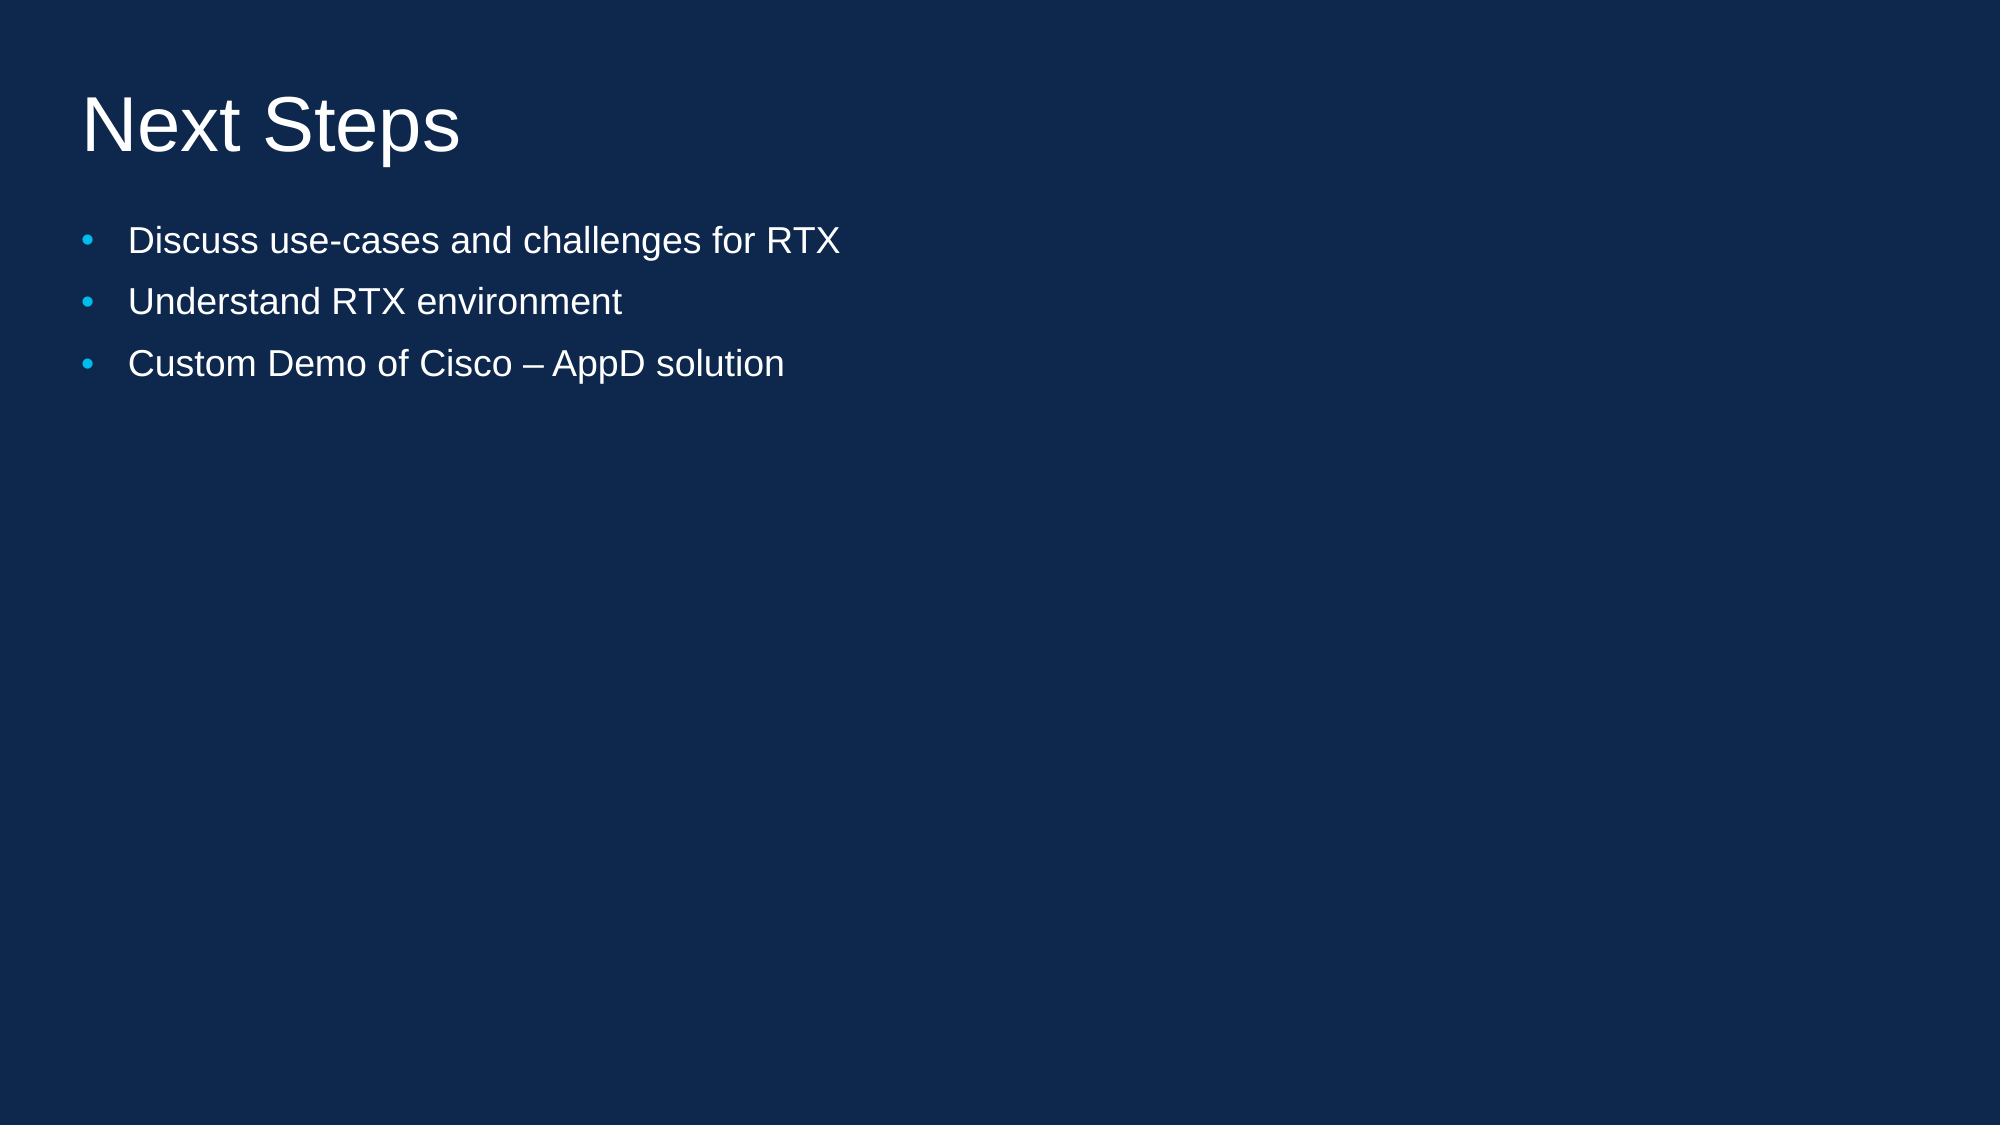

# Next Steps
Discuss use-cases and challenges for RTX
Understand RTX environment
Custom Demo of Cisco – AppD solution